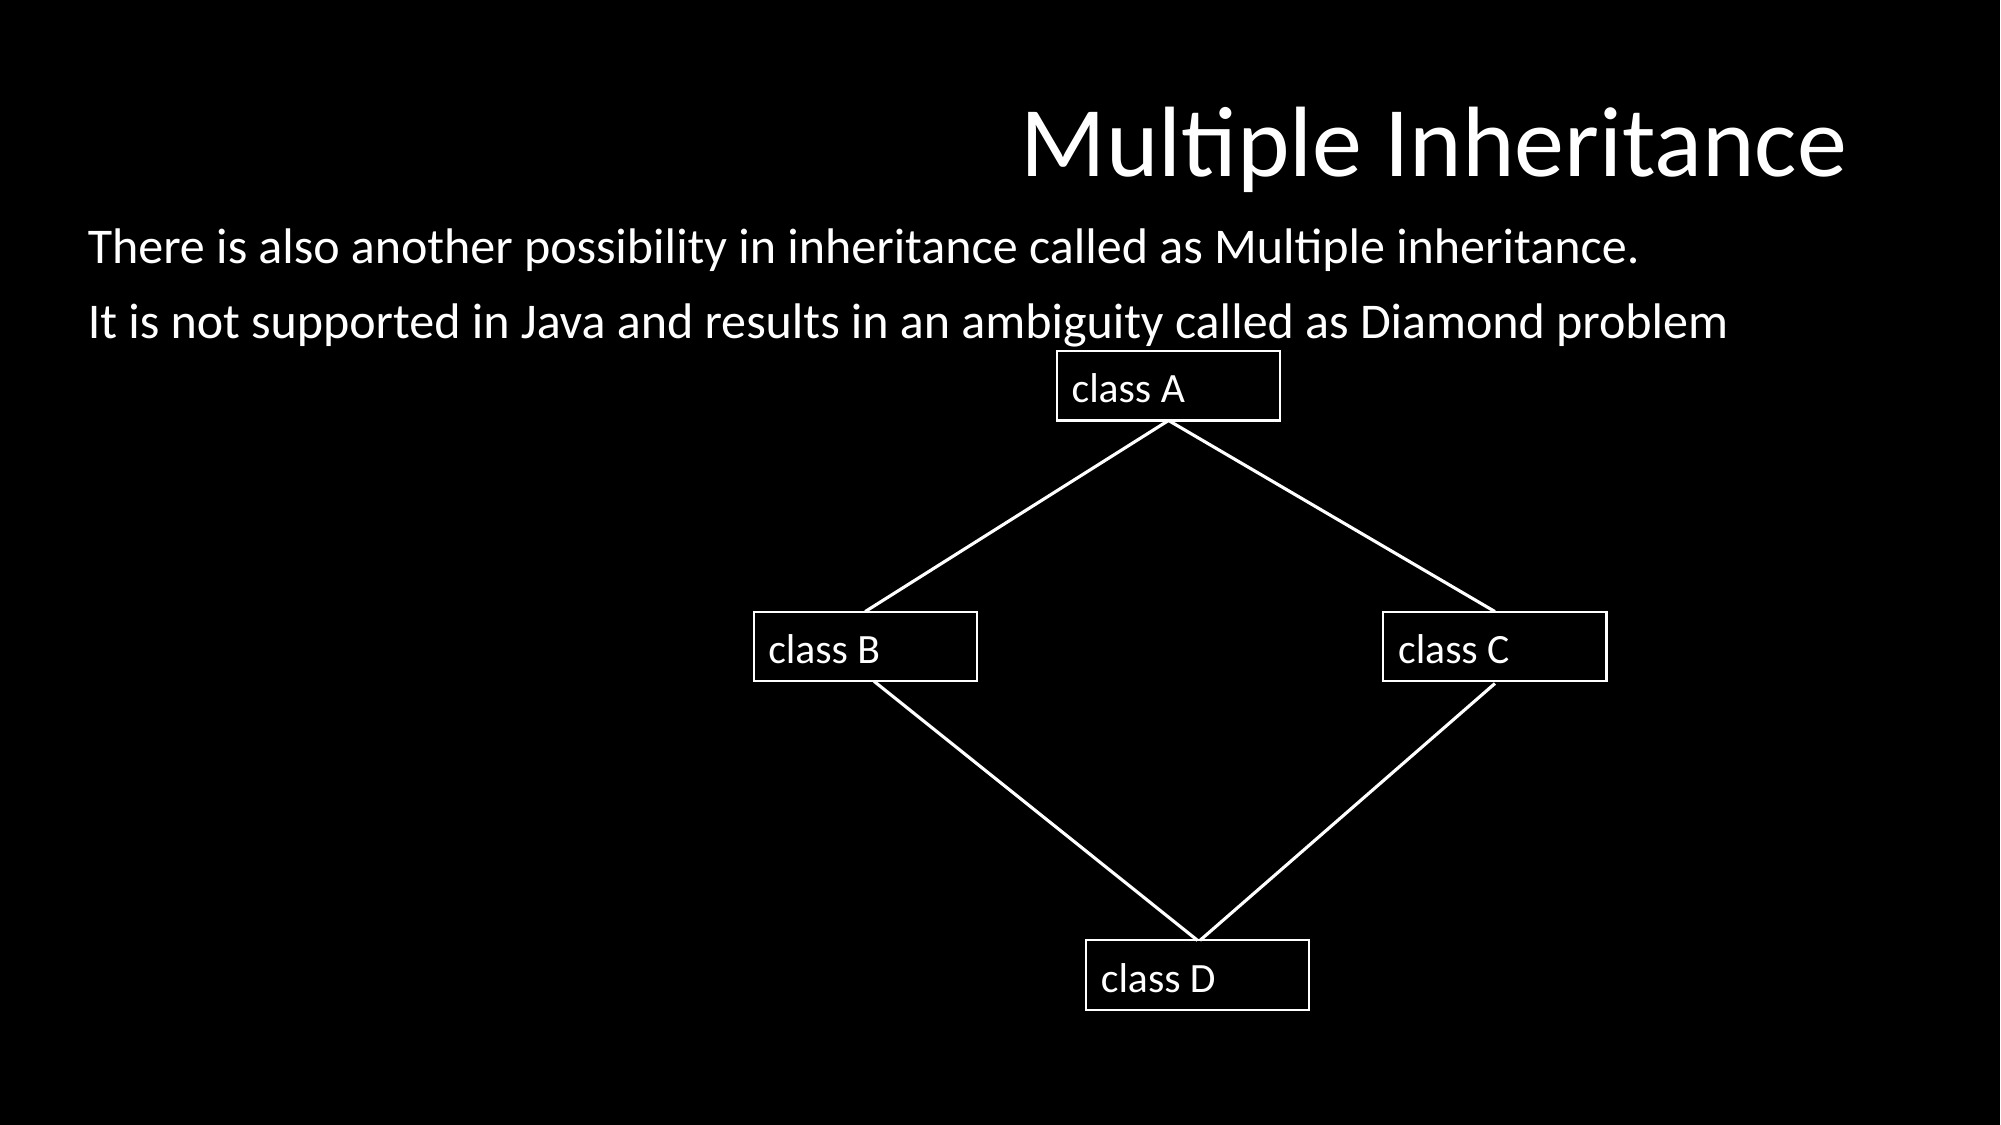

# Multiple Inheritance
There is also another possibility in inheritance called as Multiple inheritance.
It is not supported in Java and results in an ambiguity called as Diamond problem

class A
class B
class C
class D